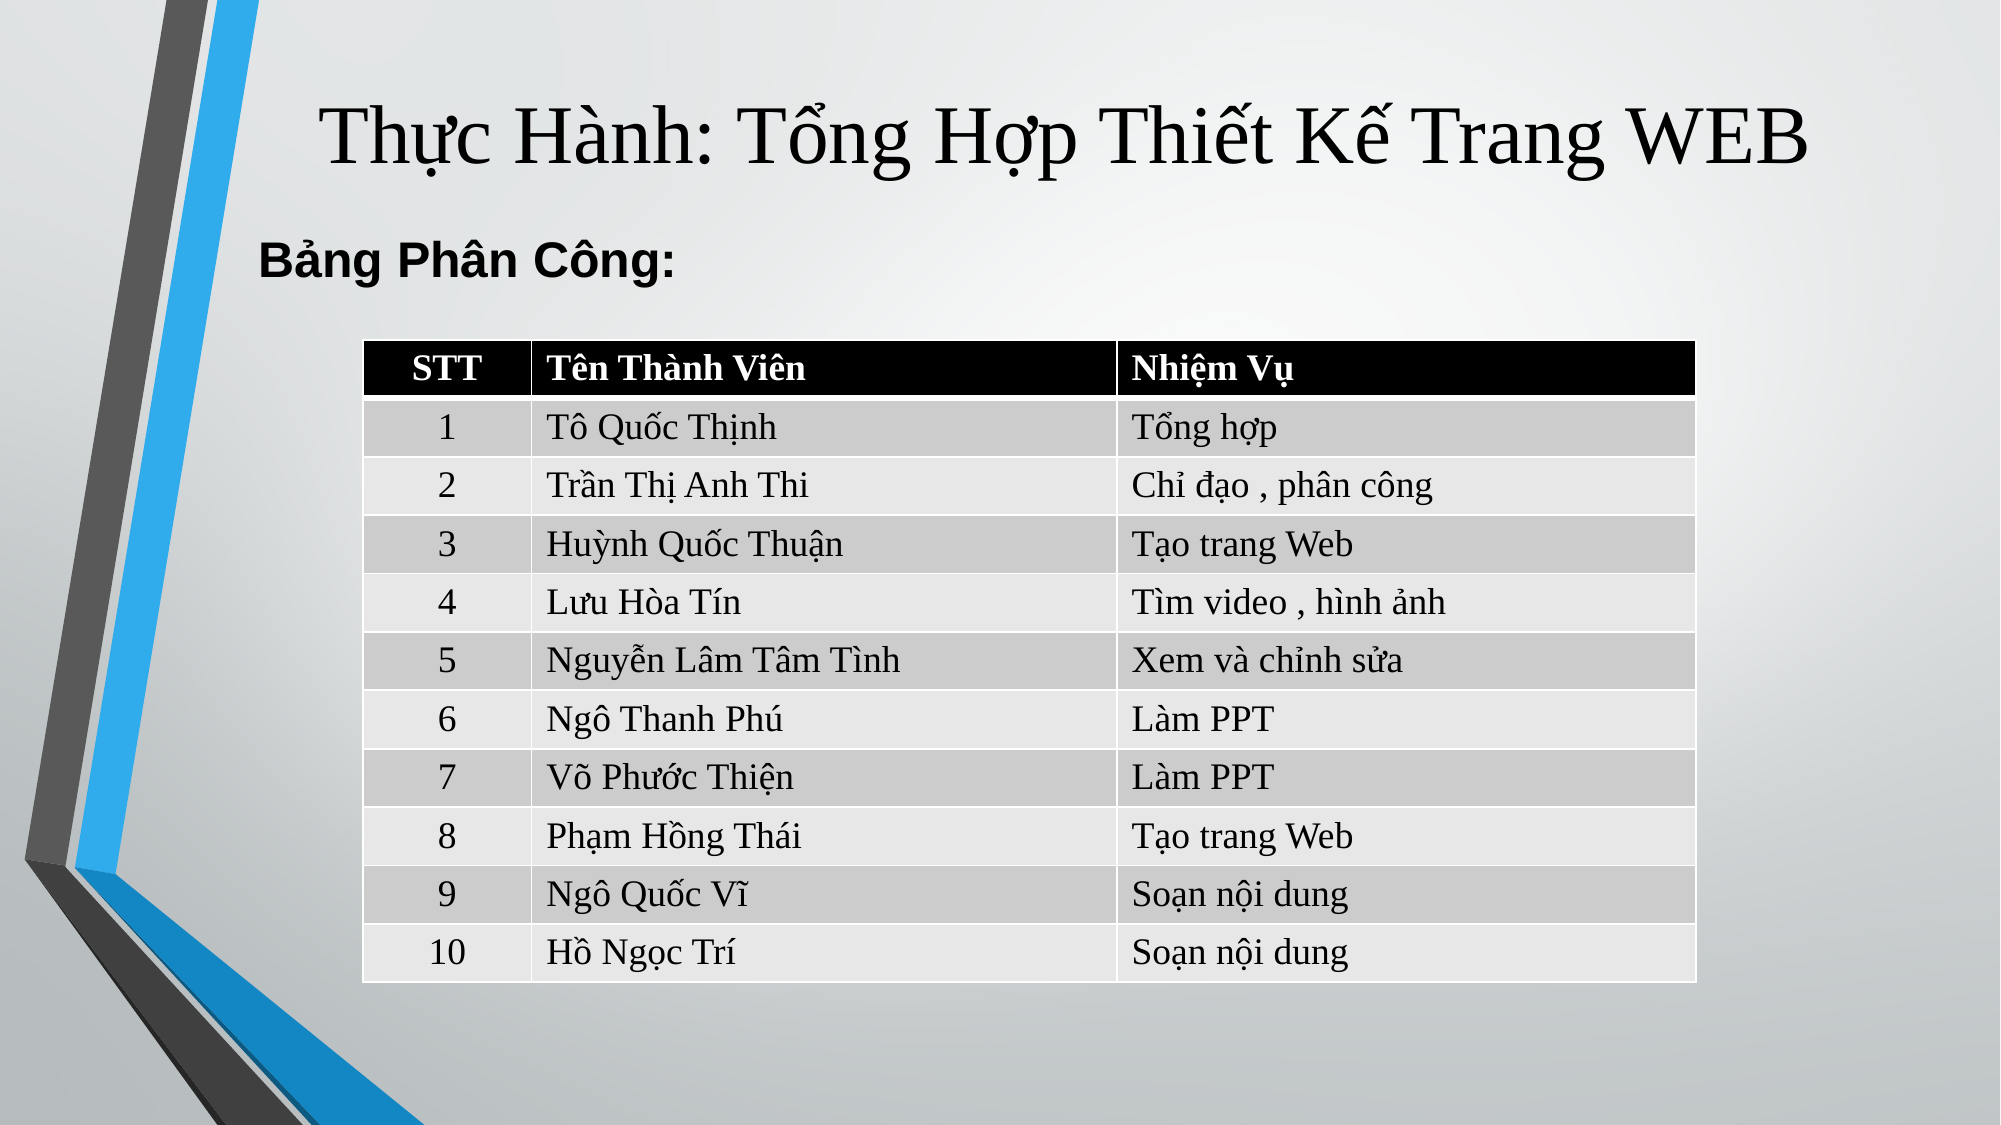

# Thực Hành: Tổng Hợp Thiết Kế Trang WEB
Bảng Phân Công:

| STT | Tên Thành Viên | Nhiệm Vụ |
| --- | --- | --- |
| 1 | Tô Quốc Thịnh | Tổng hợp |
| 2 | Trần Thị Anh Thi | Chỉ đạo , phân công |
| 3 | Huỳnh Quốc Thuận | Tạo trang Web |
| 4 | Lưu Hòa Tín | Tìm video , hình ảnh |
| 5 | Nguyễn Lâm Tâm Tình | Xem và chỉnh sửa |
| 6 | Ngô Thanh Phú | Làm PPT |
| 7 | Võ Phước Thiện | Làm PPT |
| 8 | Phạm Hồng Thái | Tạo trang Web |
| 9 | Ngô Quốc Vĩ | Soạn nội dung |
| 10 | Hồ Ngọc Trí | Soạn nội dung |